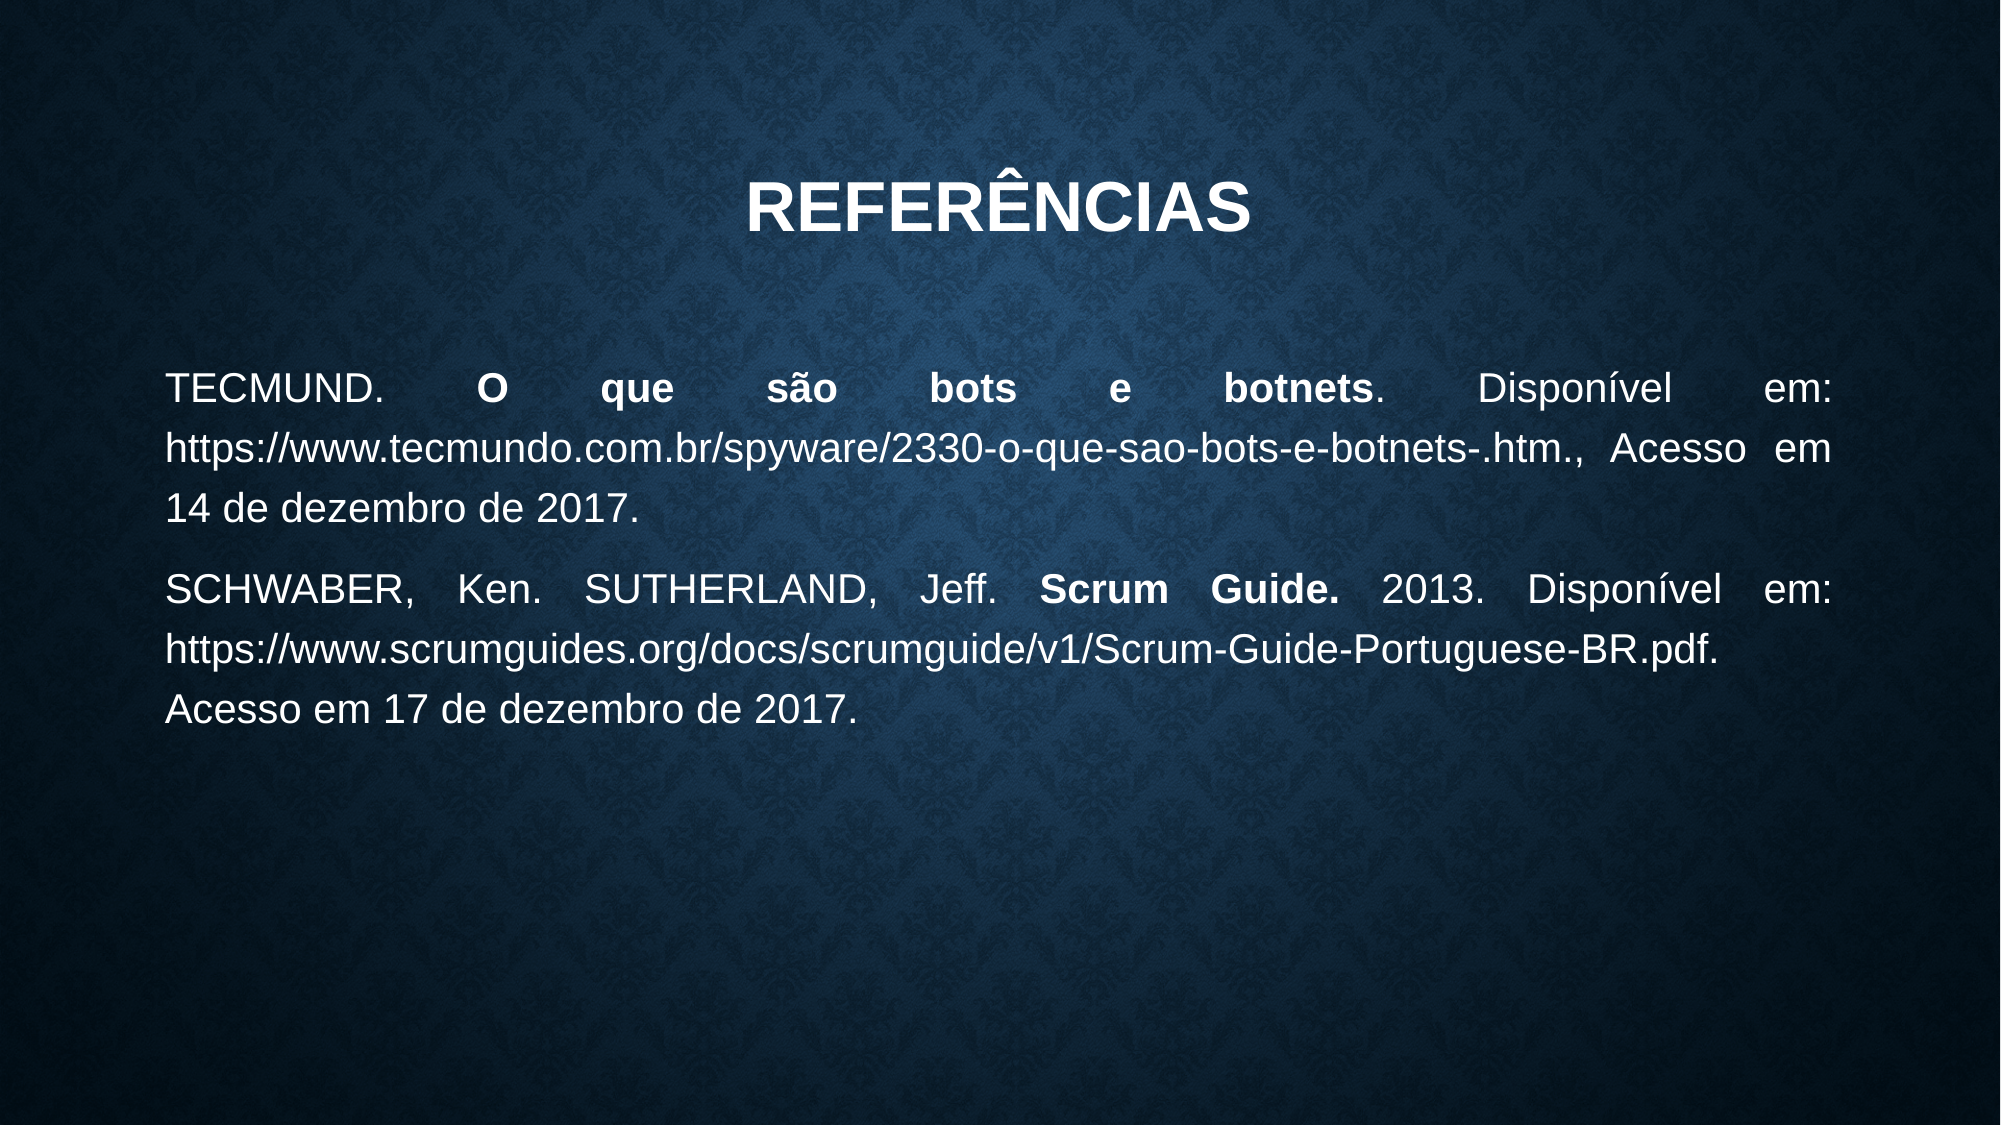

# Referências
TECMUND. O que são bots e botnets. Disponível em: https://www.tecmundo.com.br/spyware/2330-o-que-sao-bots-e-botnets-.htm., Acesso em 14 de dezembro de 2017.
SCHWABER, Ken. SUTHERLAND, Jeff. Scrum Guide. 2013. Disponível em: https://www.scrumguides.org/docs/scrumguide/v1/Scrum-Guide-Portuguese-BR.pdf. Acesso em 17 de dezembro de 2017.